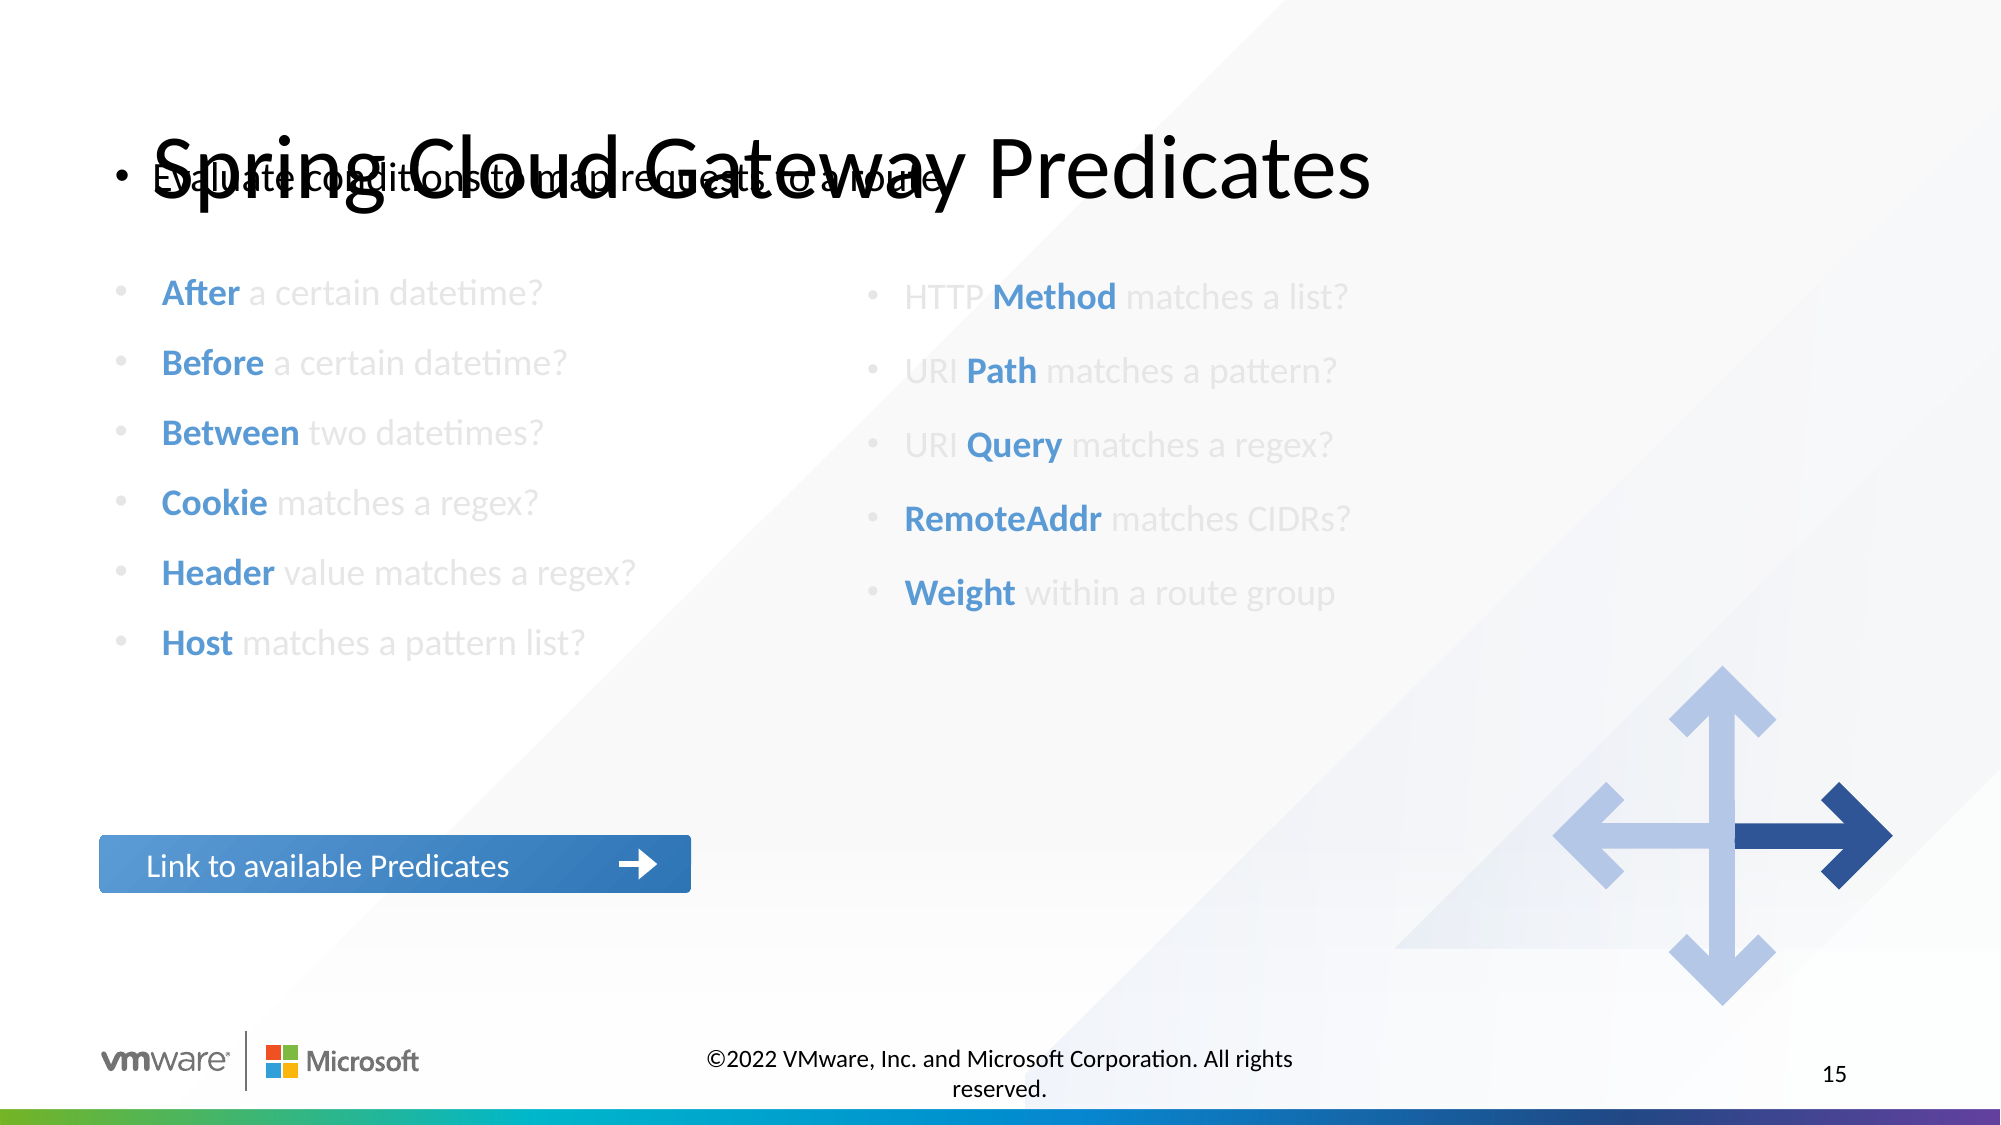

# Spring Cloud Gateway Predicates
Evaluate conditions to map requests to a route

After a certain datetime?
Before a certain datetime?
Between two datetimes?
Cookie matches a regex?
Header value matches a regex?
Host matches a pattern list?
HTTP Method matches a list?
URI Path matches a pattern?
URI Query matches a regex?
RemoteAddr matches CIDRs?
Weight within a route group

Link to available Predicates
©2022 VMware, Inc. and Microsoft Corporation. All rights reserved.
15